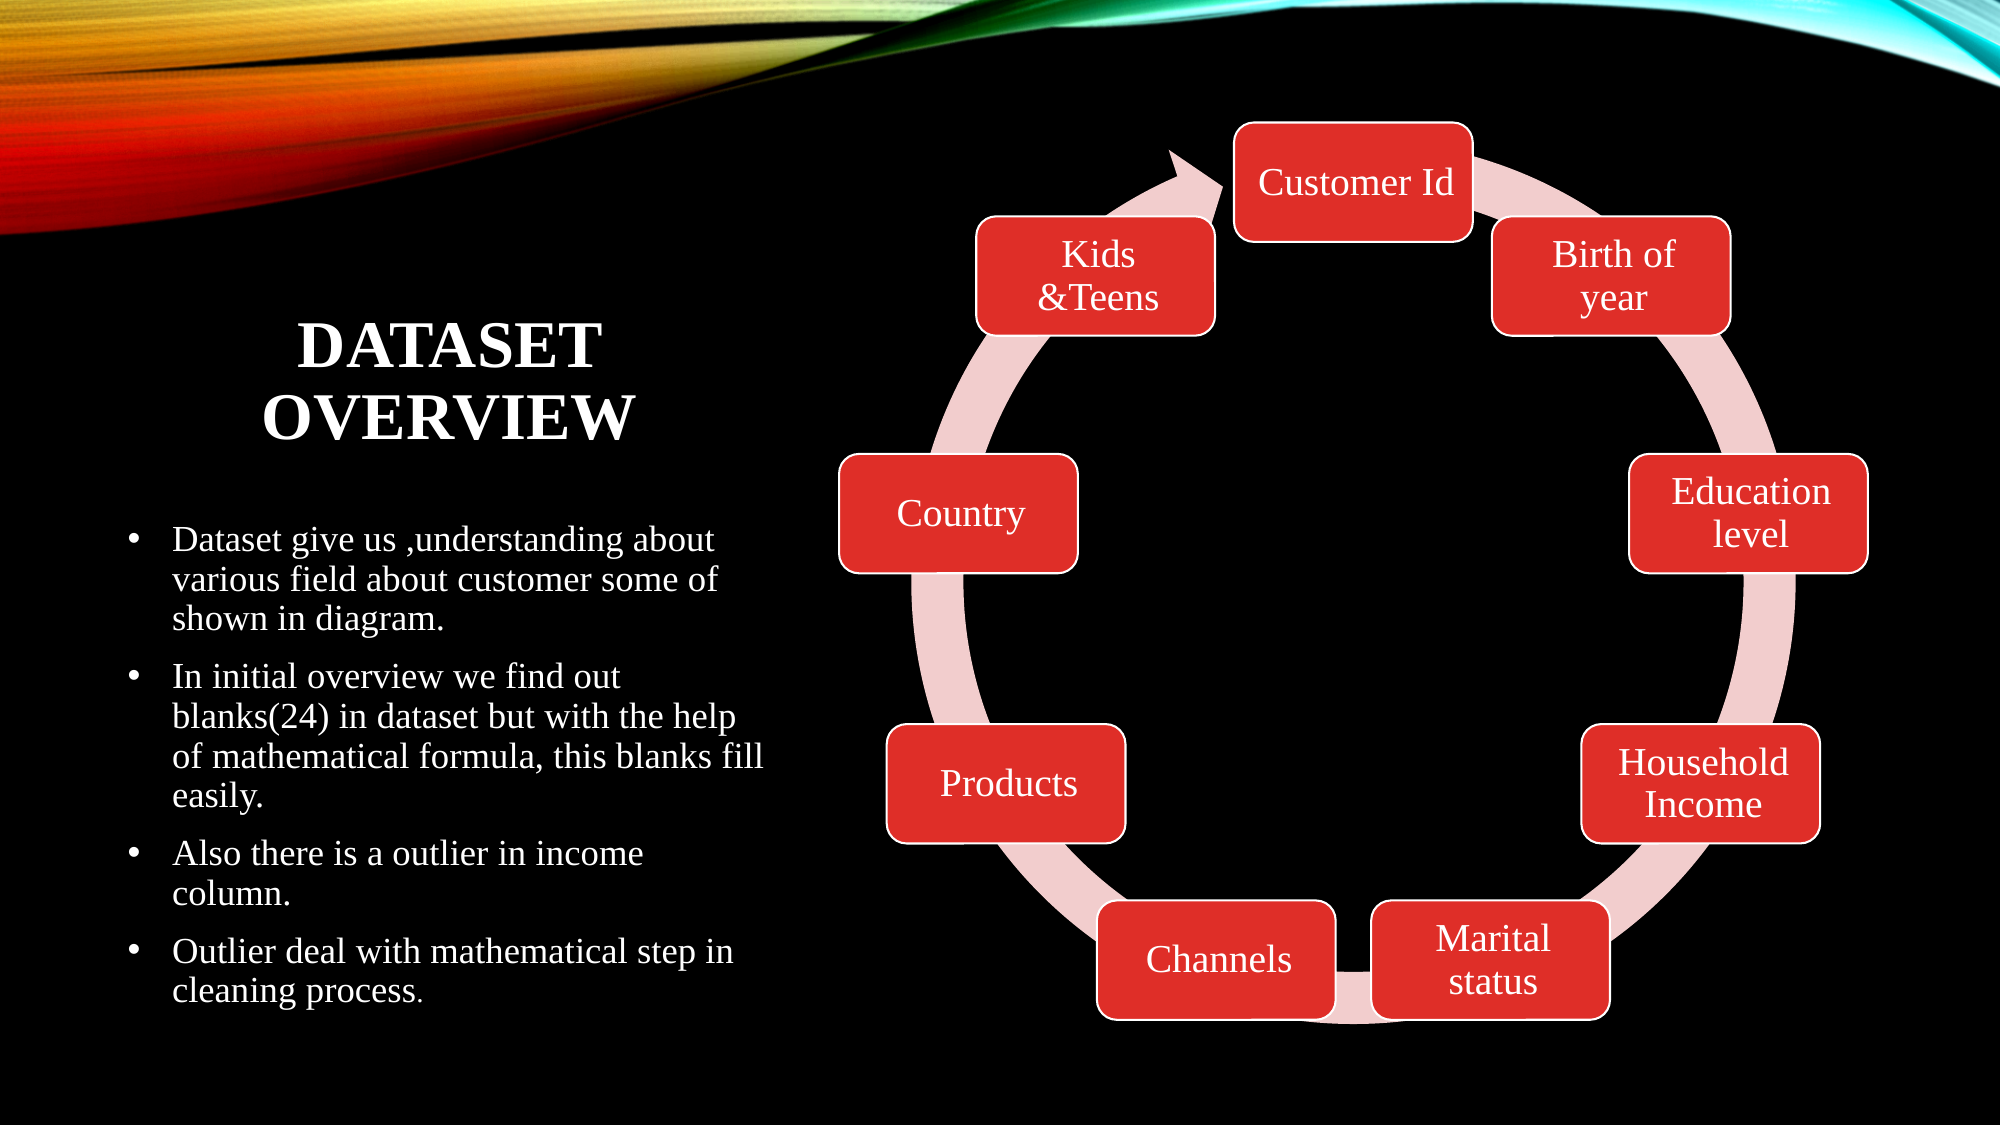

Customer Id
Birth of year
Education level
Household Income
Marital status
Channels
Products
Country
Kids &Teens
# DATASET OVERVIEW
Dataset give us ,understanding about various field about customer some of shown in diagram.
In initial overview we find out blanks(24) in dataset but with the help of mathematical formula, this blanks fill easily.
Also there is a outlier in income column.
Outlier deal with mathematical step in cleaning process.